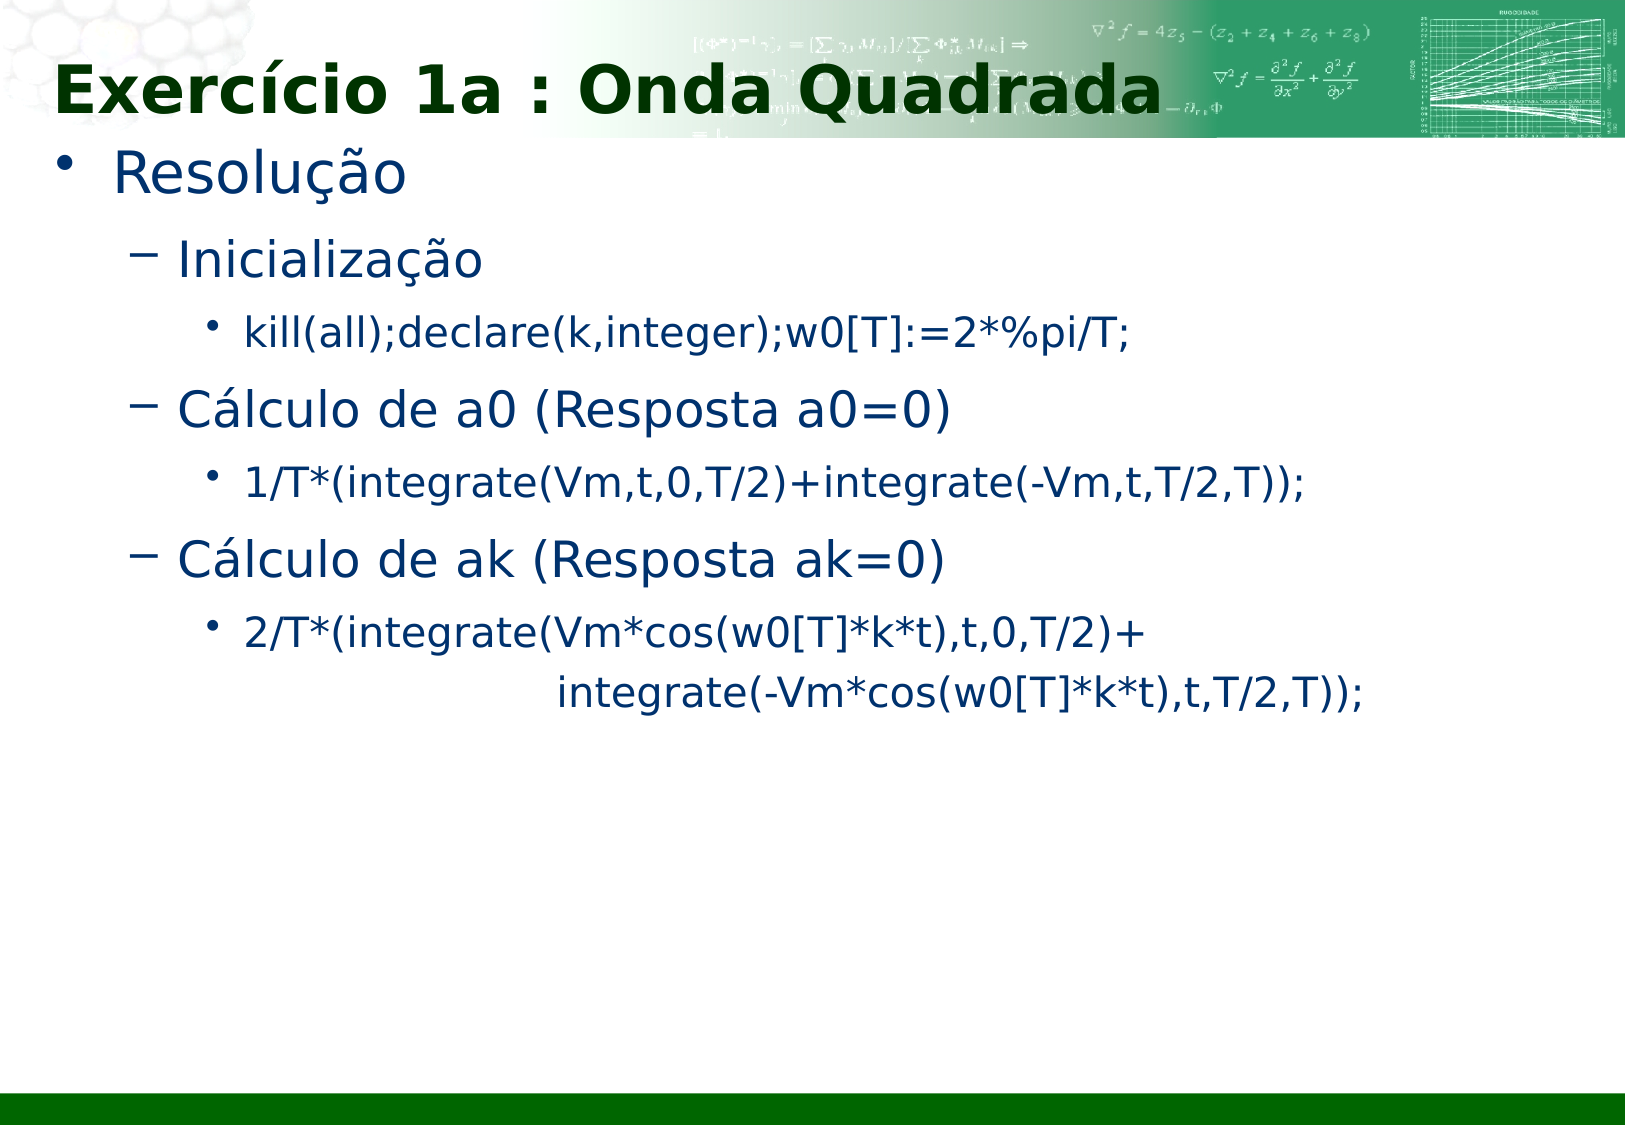

# Exercício 1a : Onda Quadrada
Resolução
Inicialização
kill(all);declare(k,integer);w0[T]:=2*%pi/T;
Cálculo de a0 (Resposta a0=0)
1/T*(integrate(Vm,t,0,T/2)+integrate(-Vm,t,T/2,T));
Cálculo de ak (Resposta ak=0)
2/T*(integrate(Vm*cos(w0[T]*k*t),t,0,T/2)+		 	 	 integrate(-Vm*cos(w0[T]*k*t),t,T/2,T));